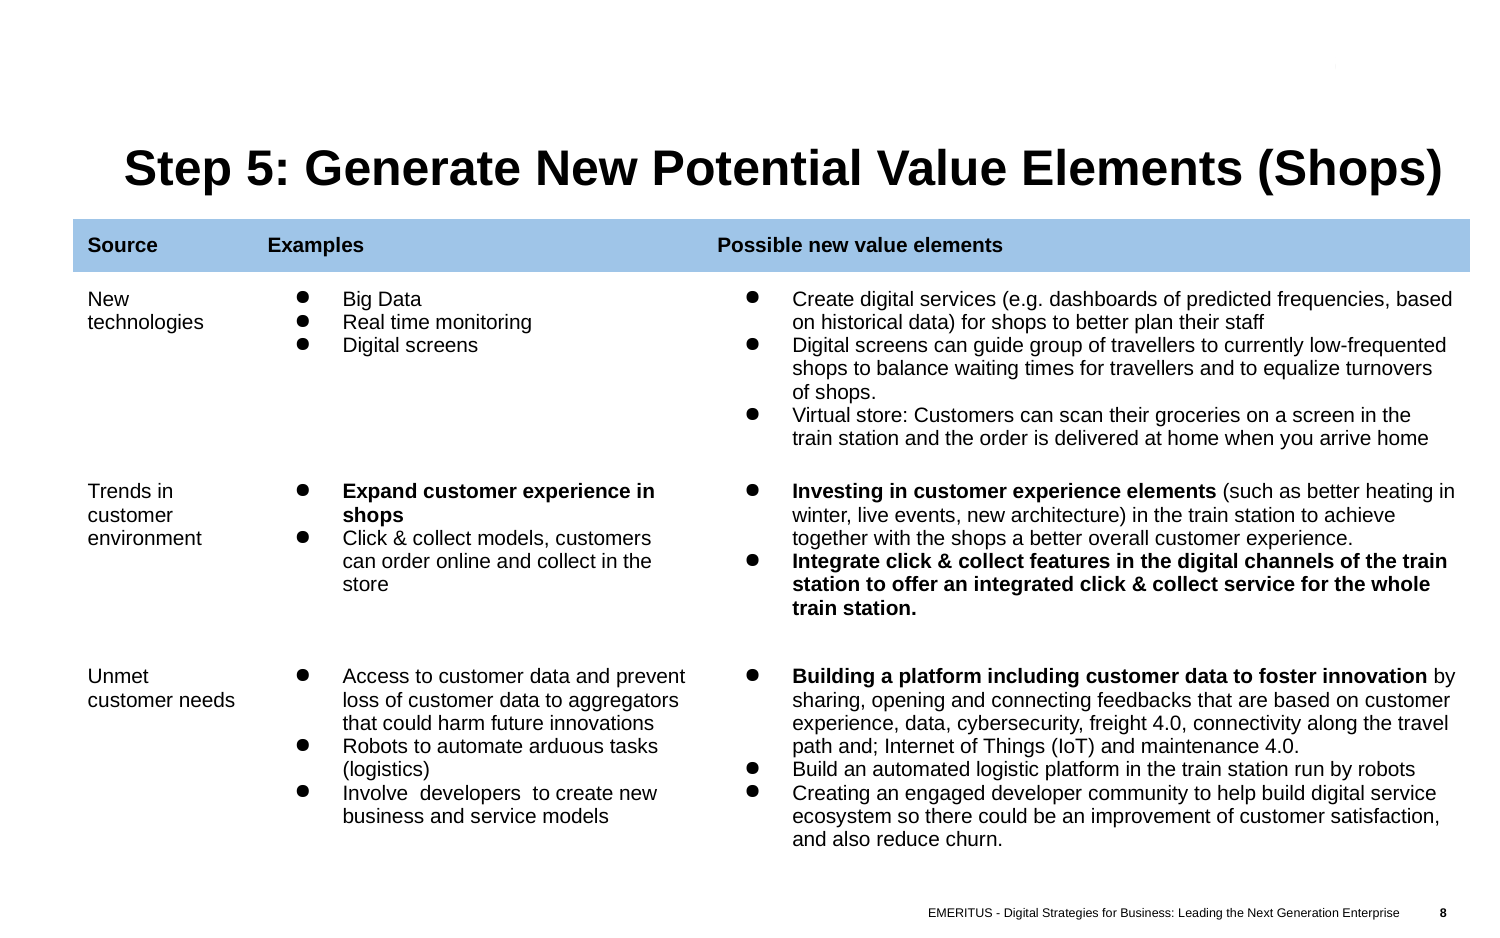

# Step 5: Generate New Potential Value Elements (Shops)
| Source | Examples | Possible new value elements |
| --- | --- | --- |
| New technologies | Big Data Real time monitoring Digital screens | Create digital services (e.g. dashboards of predicted frequencies, based on historical data) for shops to better plan their staff Digital screens can guide group of travellers to currently low-frequented shops to balance waiting times for travellers and to equalize turnovers of shops. Virtual store: Customers can scan their groceries on a screen in the train station and the order is delivered at home when you arrive home |
| Trends in customer environment | Expand customer experience in shops Click & collect models, customers can order online and collect in the store | Investing in customer experience elements (such as better heating in winter, live events, new architecture) in the train station to achieve together with the shops a better overall customer experience. Integrate click & collect features in the digital channels of the train station to offer an integrated click & collect service for the whole train station. |
| Unmet customer needs | Access to customer data and prevent loss of customer data to aggregators that could harm future innovations Robots to automate arduous tasks (logistics) Involve developers to create new business and service models | Building a platform including customer data to foster innovation by sharing, opening and connecting feedbacks that are based on customer experience, data, cybersecurity, freight 4.0, connectivity along the travel path and; Internet of Things (IoT) and maintenance 4.0. Build an automated logistic platform in the train station run by robots Creating an engaged developer community to help build digital service ecosystem so there could be an improvement of customer satisfaction, and also reduce churn. |
EMERITUS - Digital Strategies for Business: Leading the Next Generation Enterprise
8